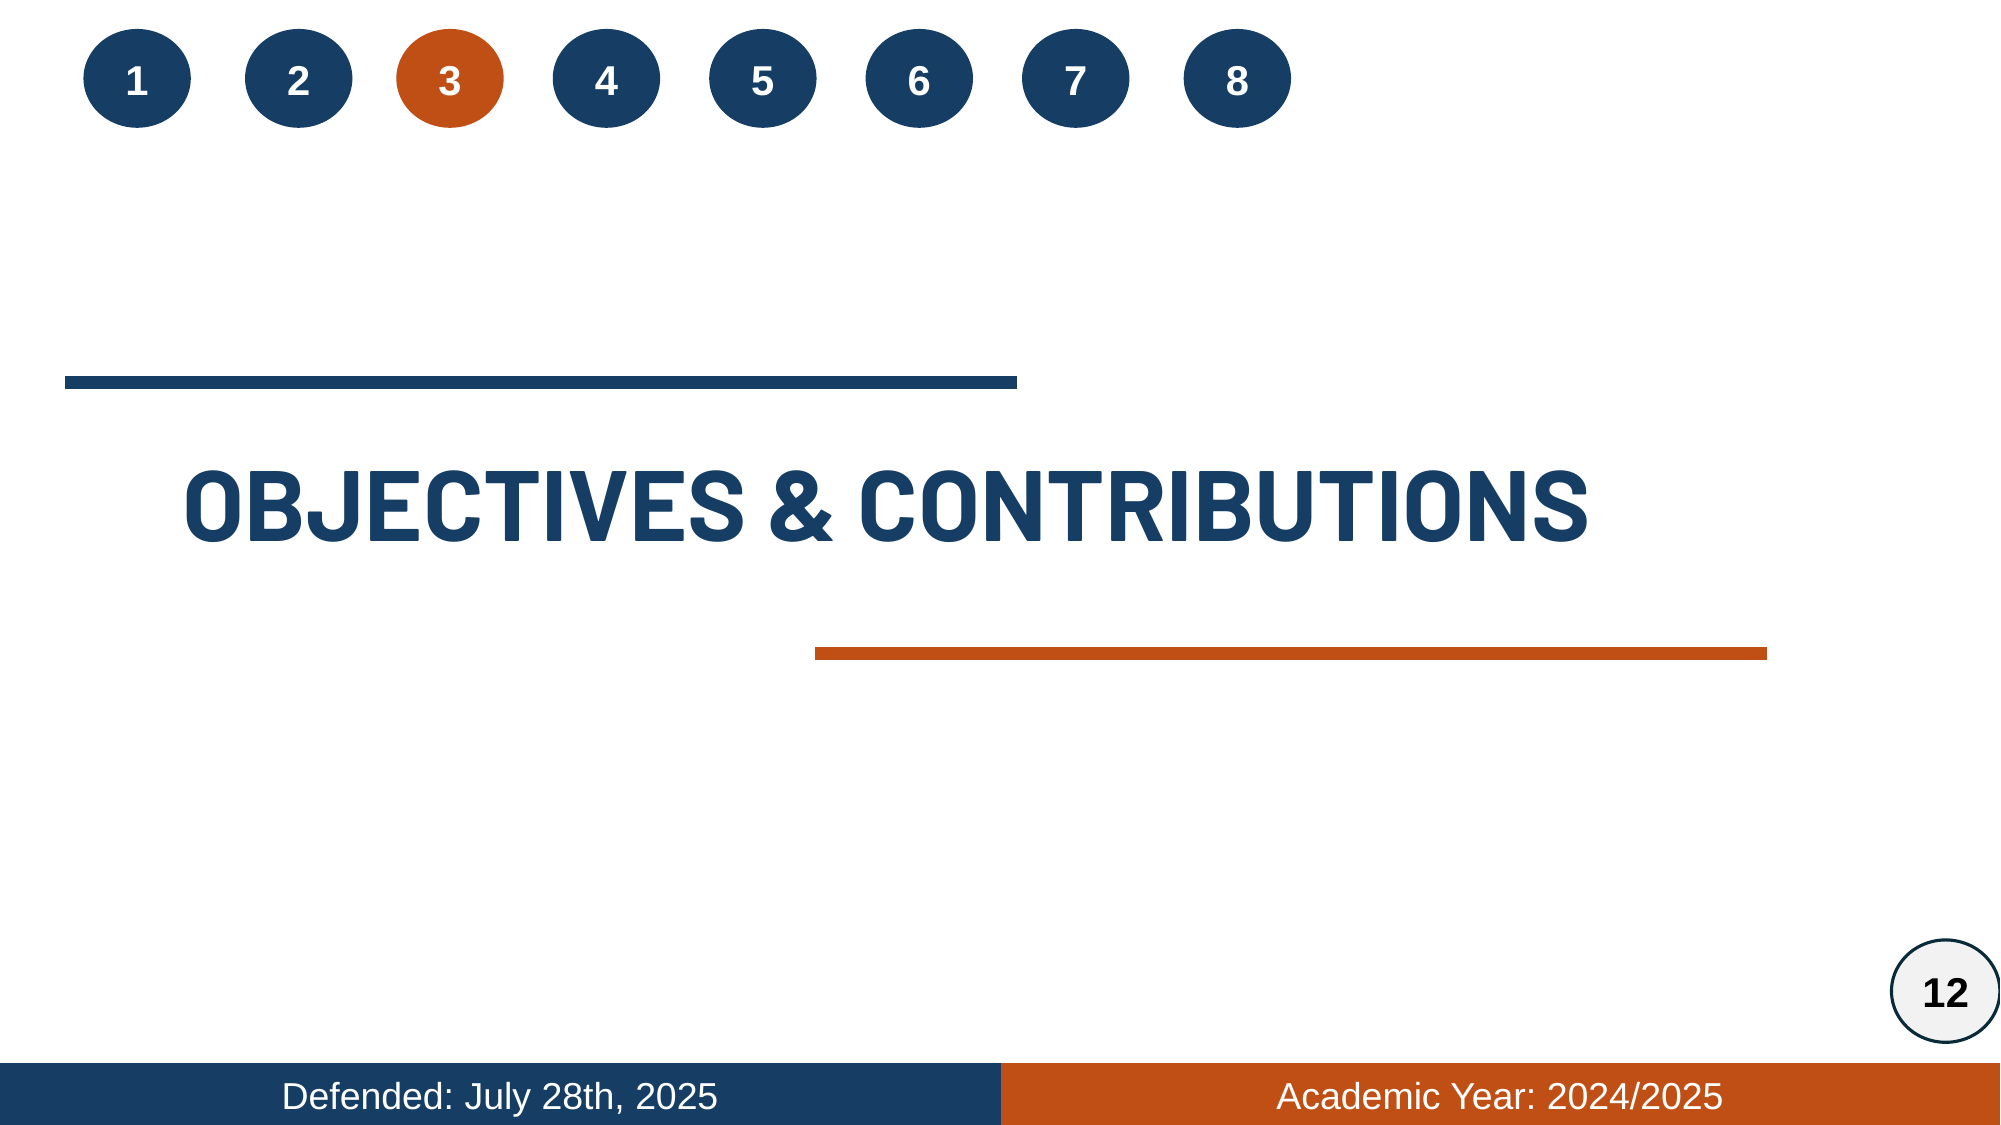

1
2
3
4
5
6
7
8
OBJECTIVES & CONTRIBUTIONS
12
Defended: July 28th, 2025
Academic Year: 2024/2025